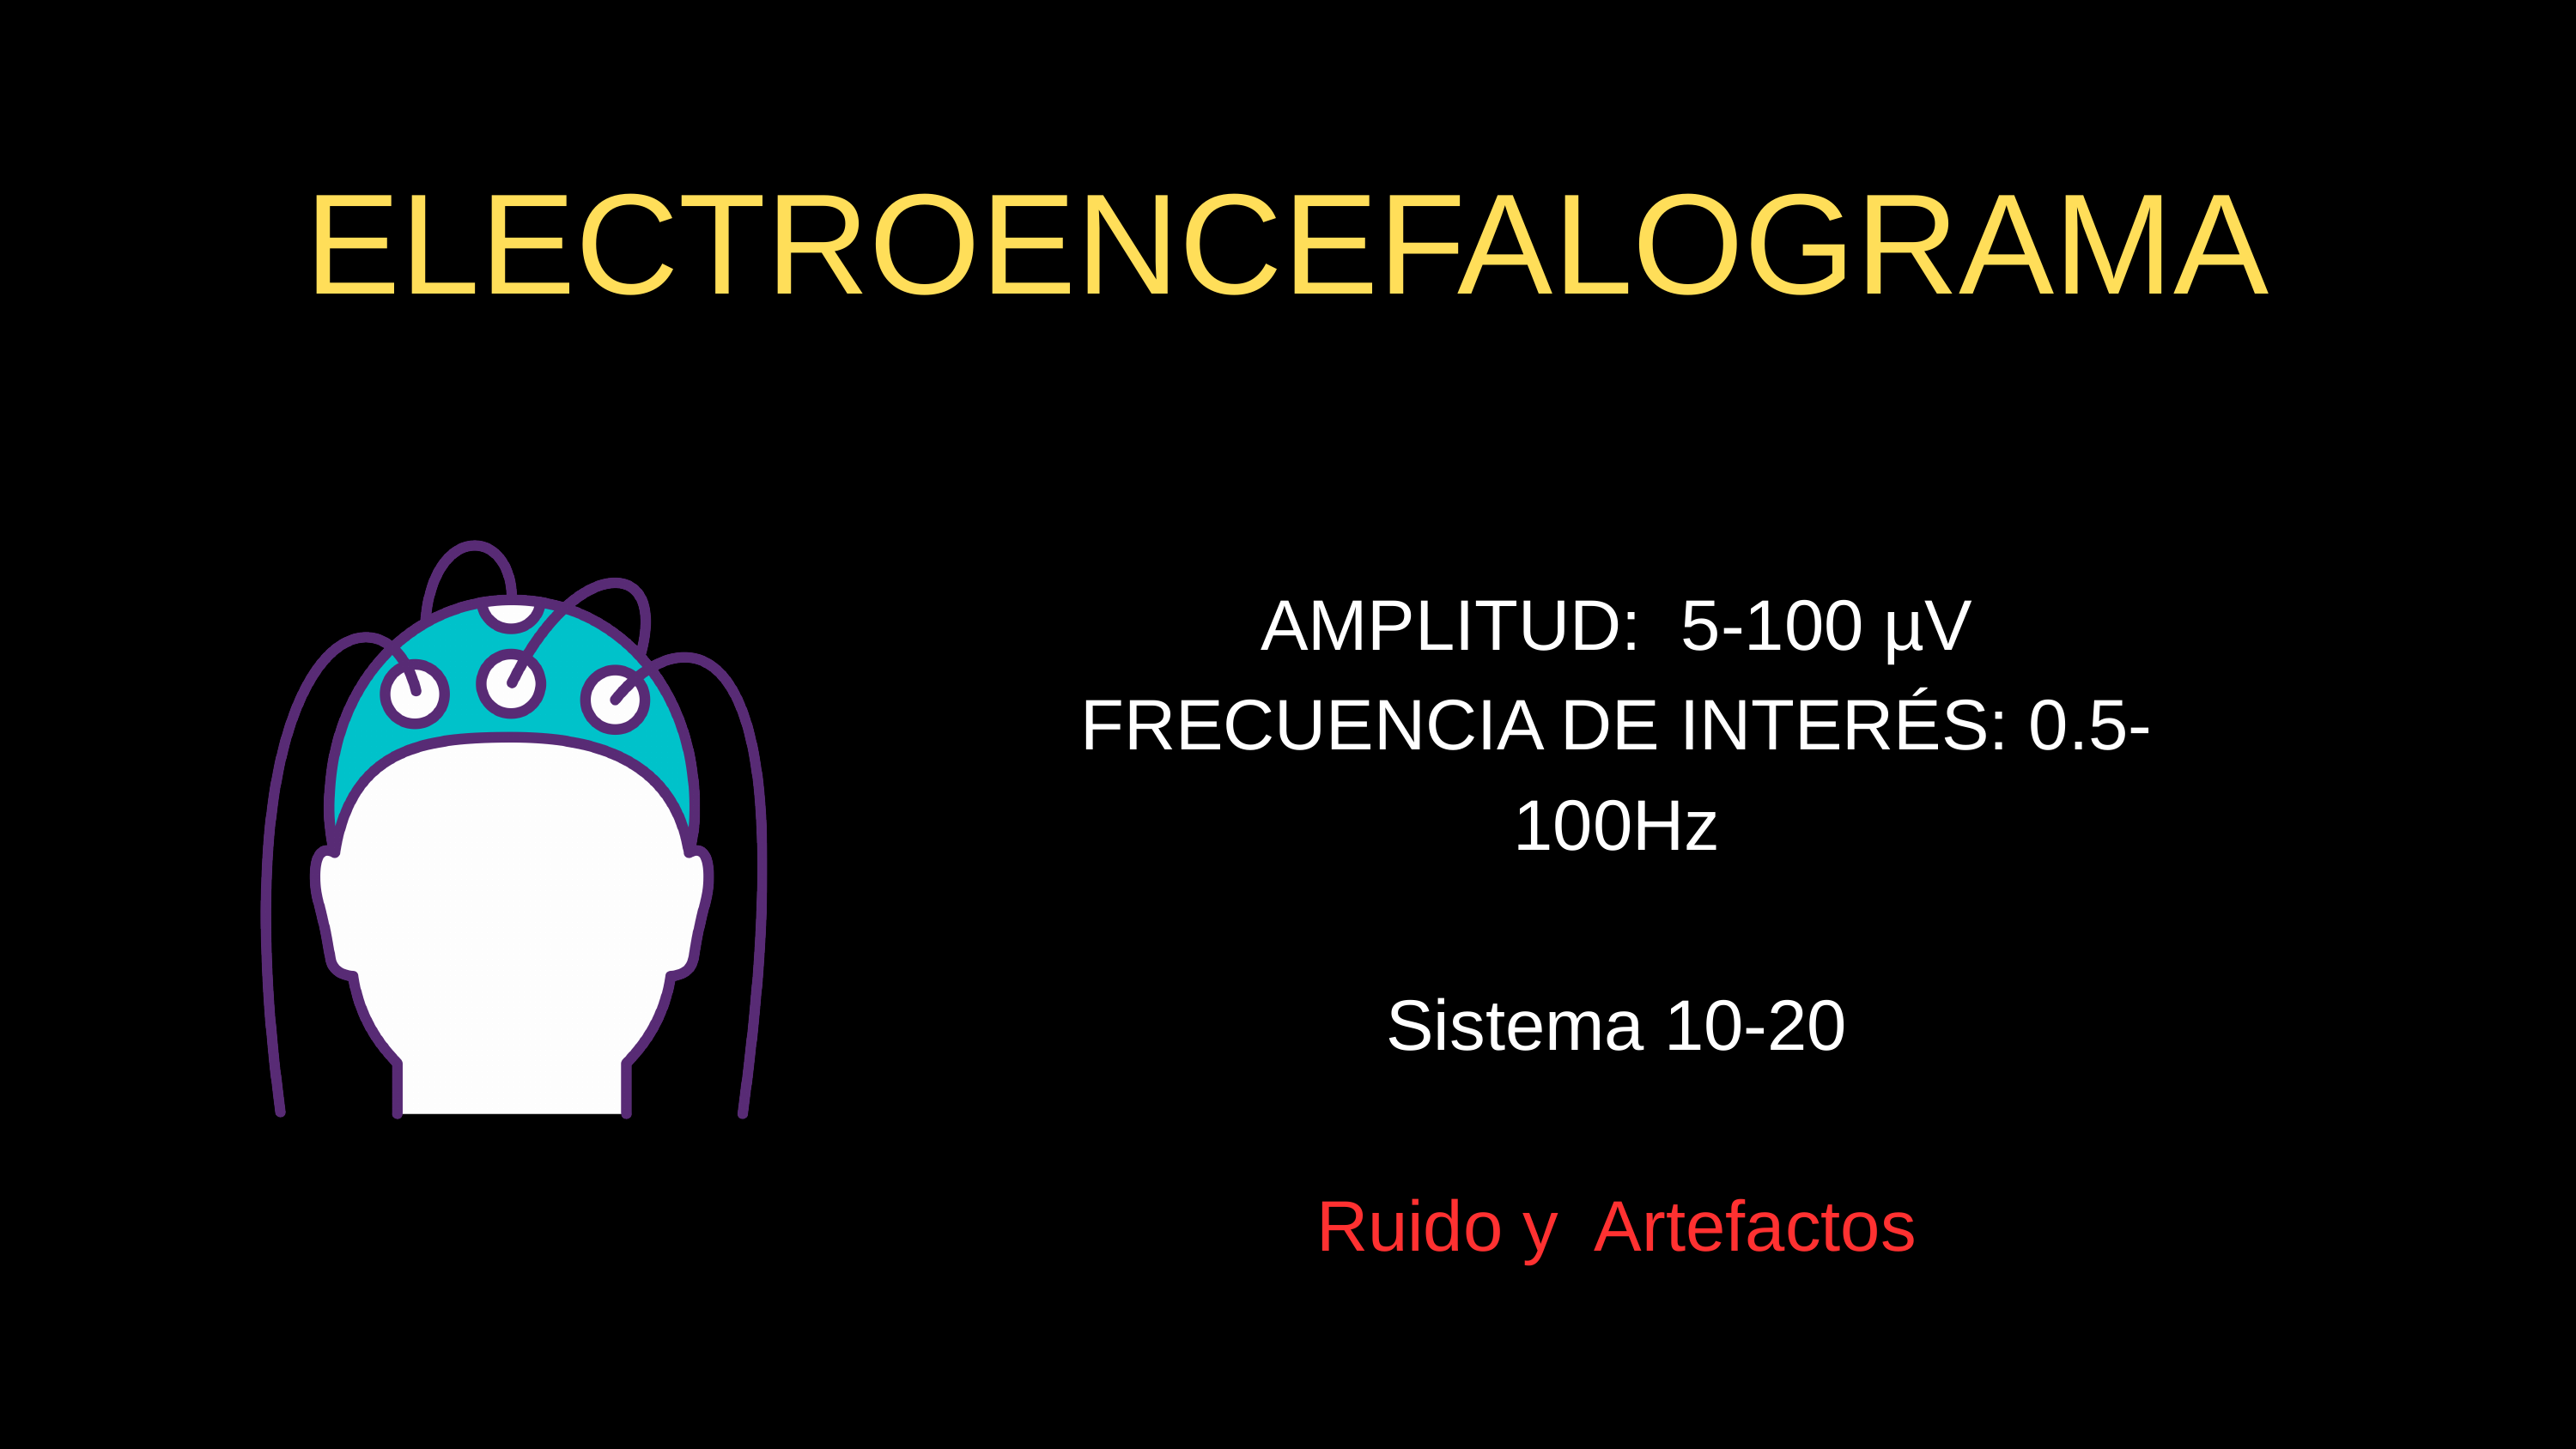

ELECTROENCEFALOGRAMA

AMPLITUD:  5-100 µV
FRECUENCIA DE INTERÉS: 0.5-100Hz

Sistema 10-20

Ruido y  Artefactos